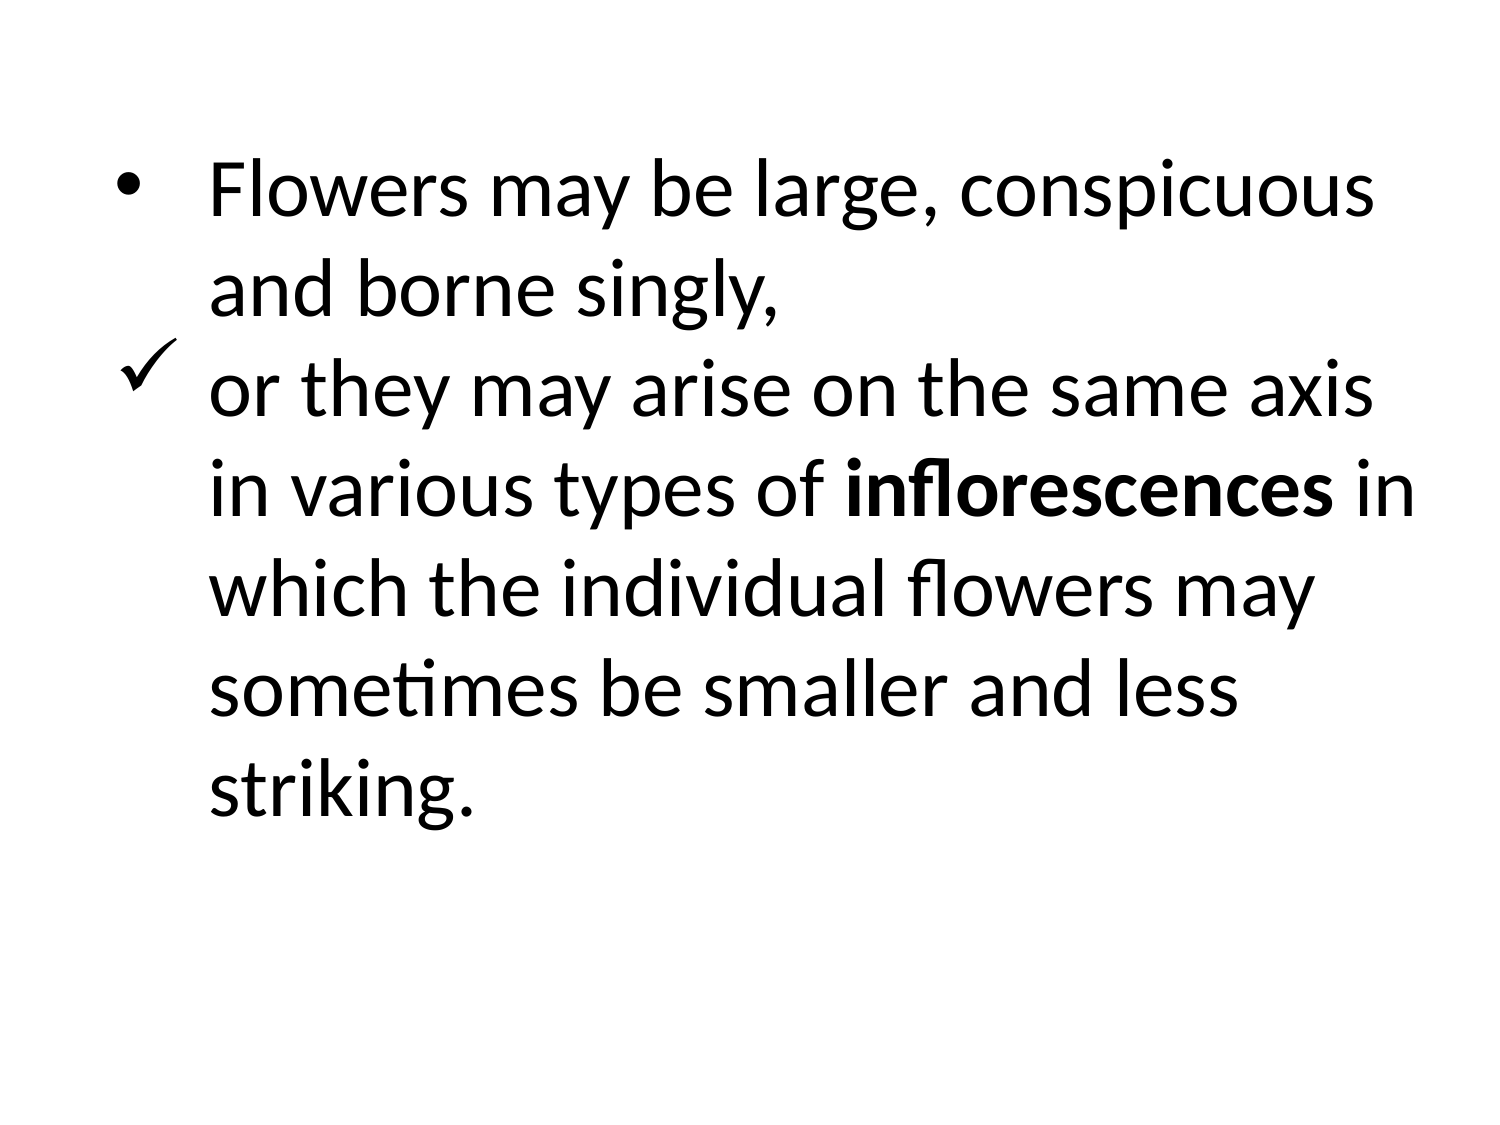

Flowers may be large, conspicuous and borne singly,
or they may arise on the same axis in various types of inflorescences in which the individual flowers may sometimes be smaller and less striking.